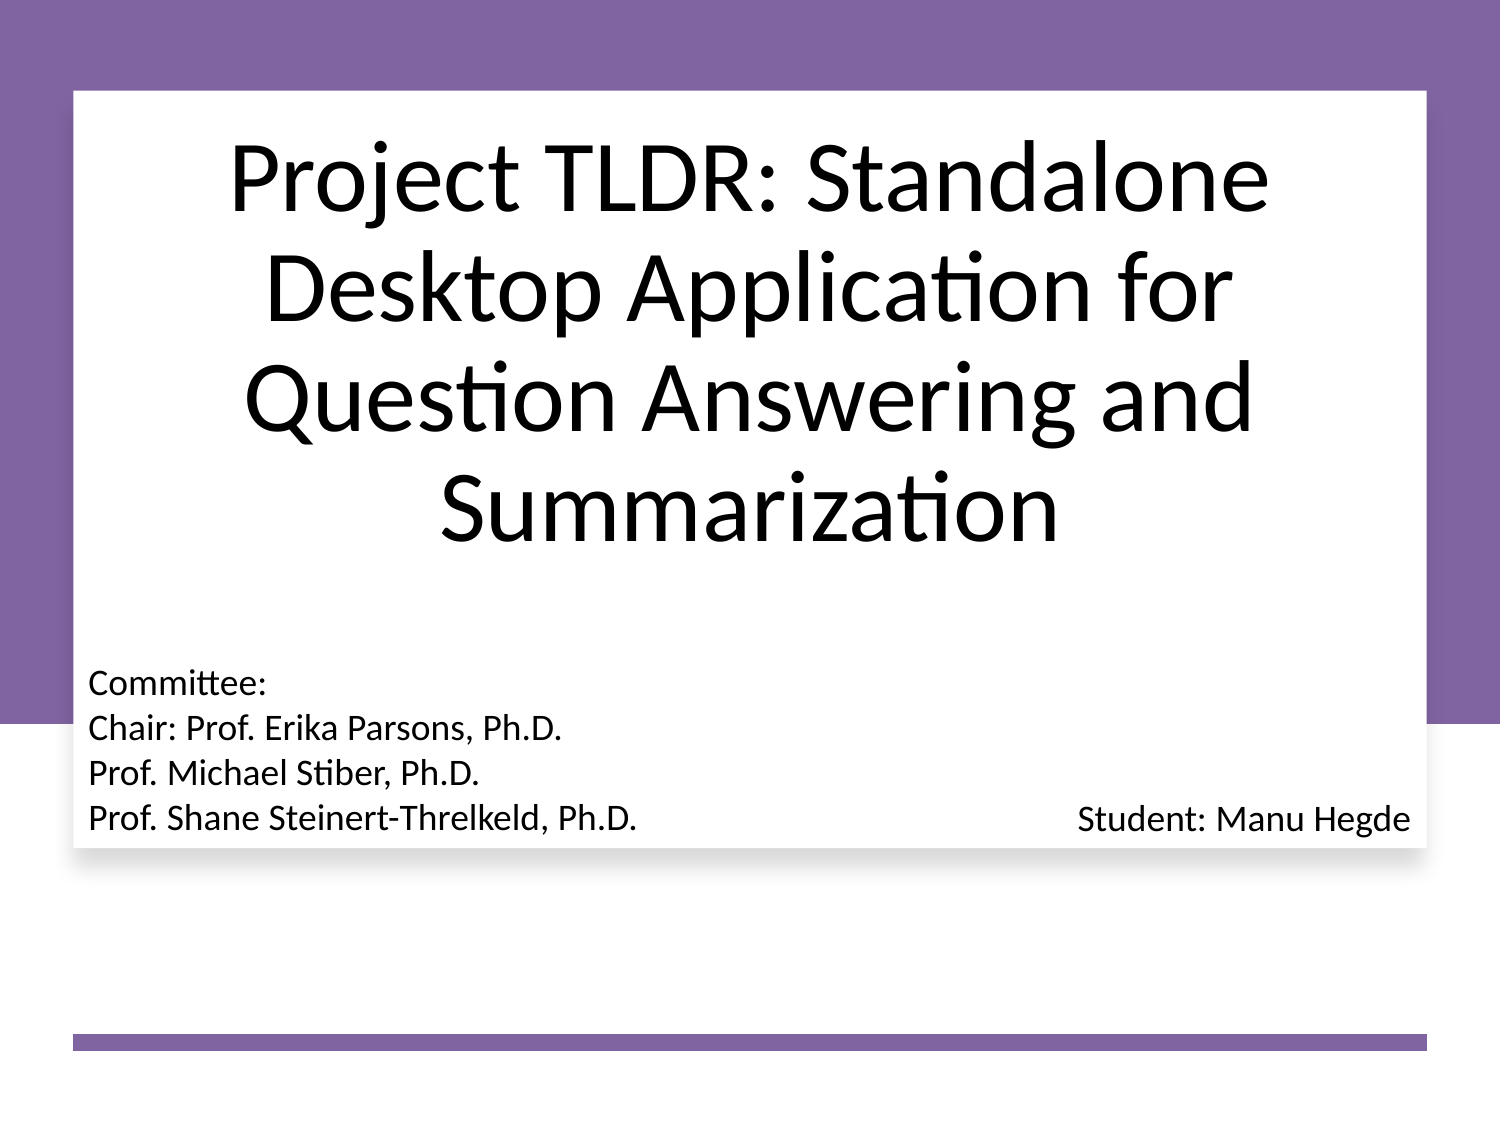

# Project TLDR: Standalone Desktop Application for Question Answering and Summarization

Committee:
Chair: Prof. Erika Parsons, Ph.D.
Prof. Michael Stiber, Ph.D.
Prof. Shane Steinert-Threlkeld, Ph.D.
Student: Manu Hegde
1